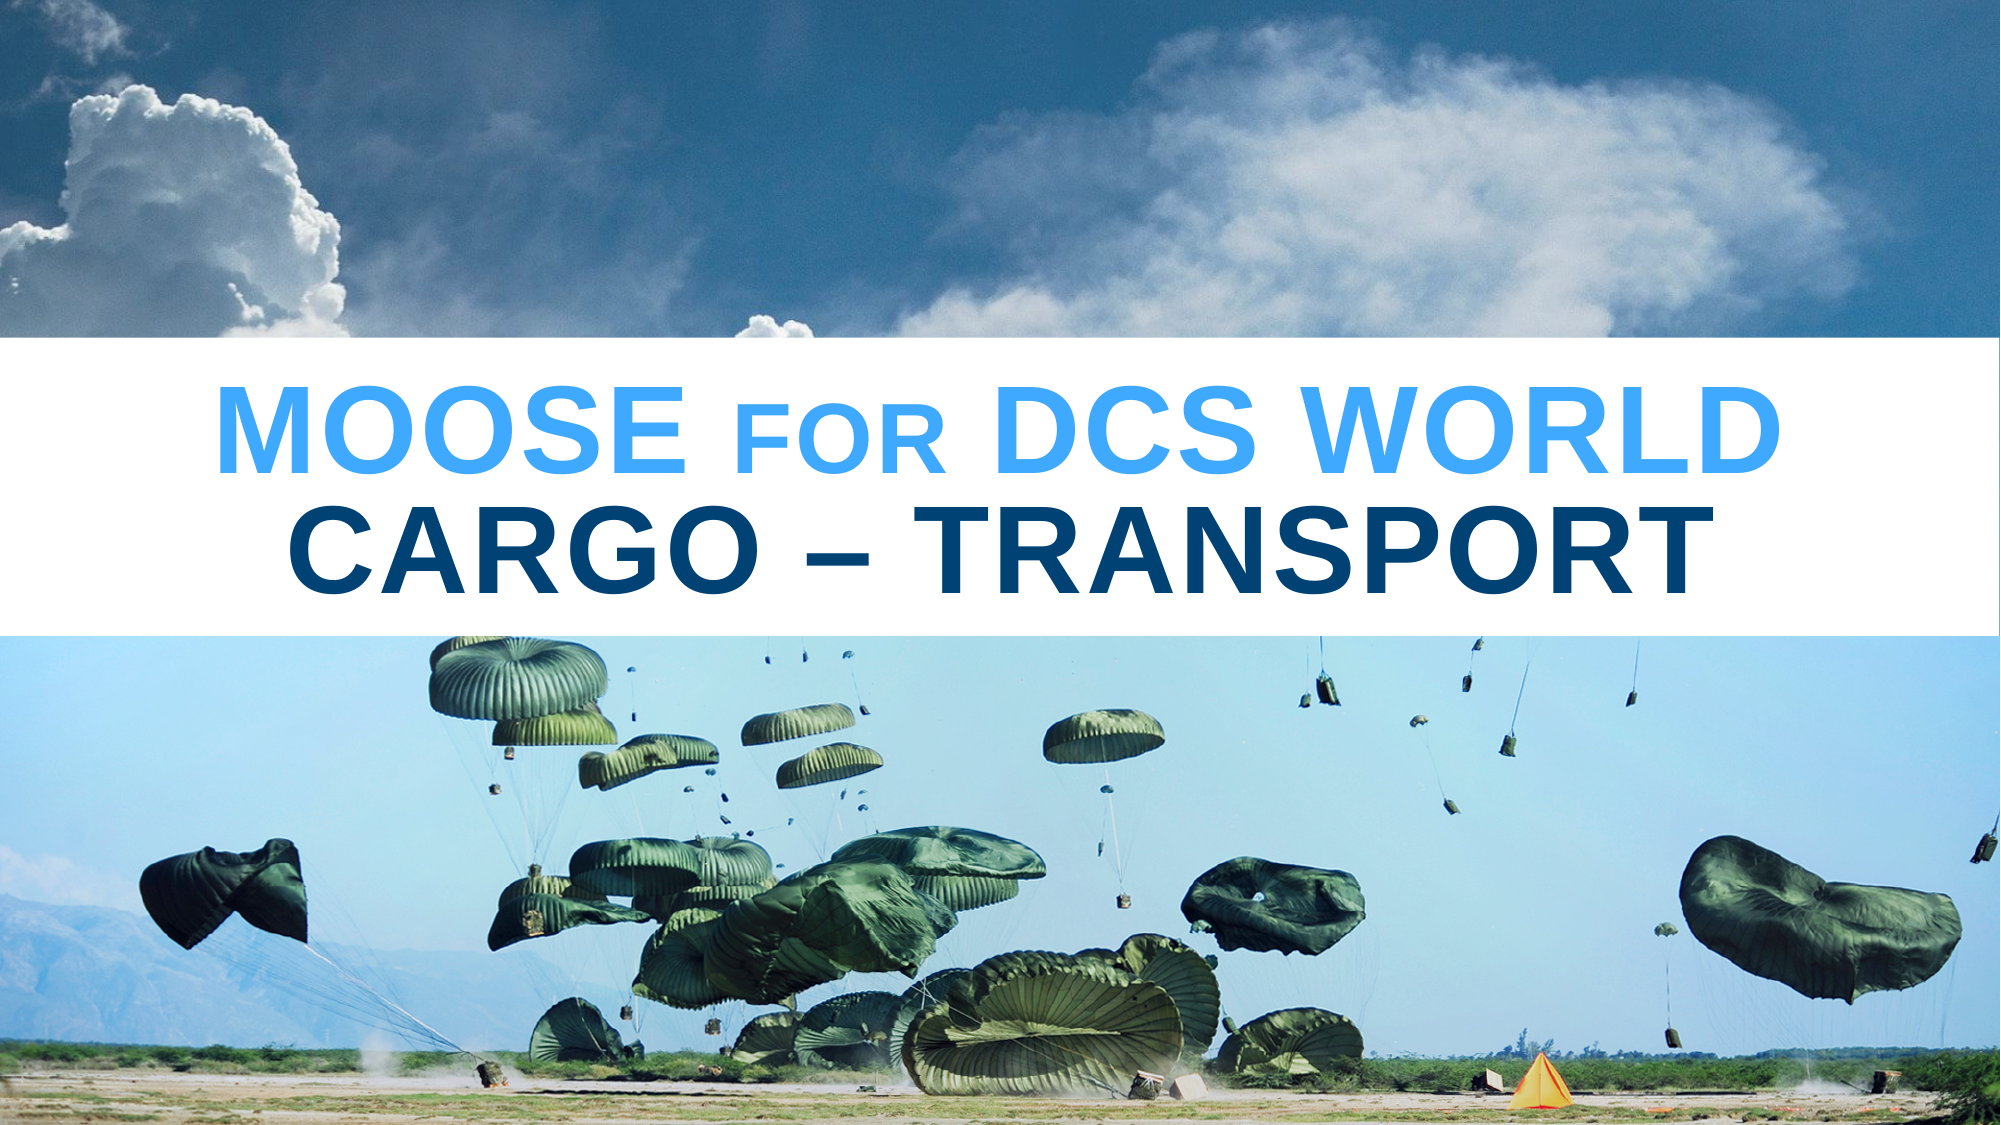

# moose for dcs world CARGO – TRANSPORT